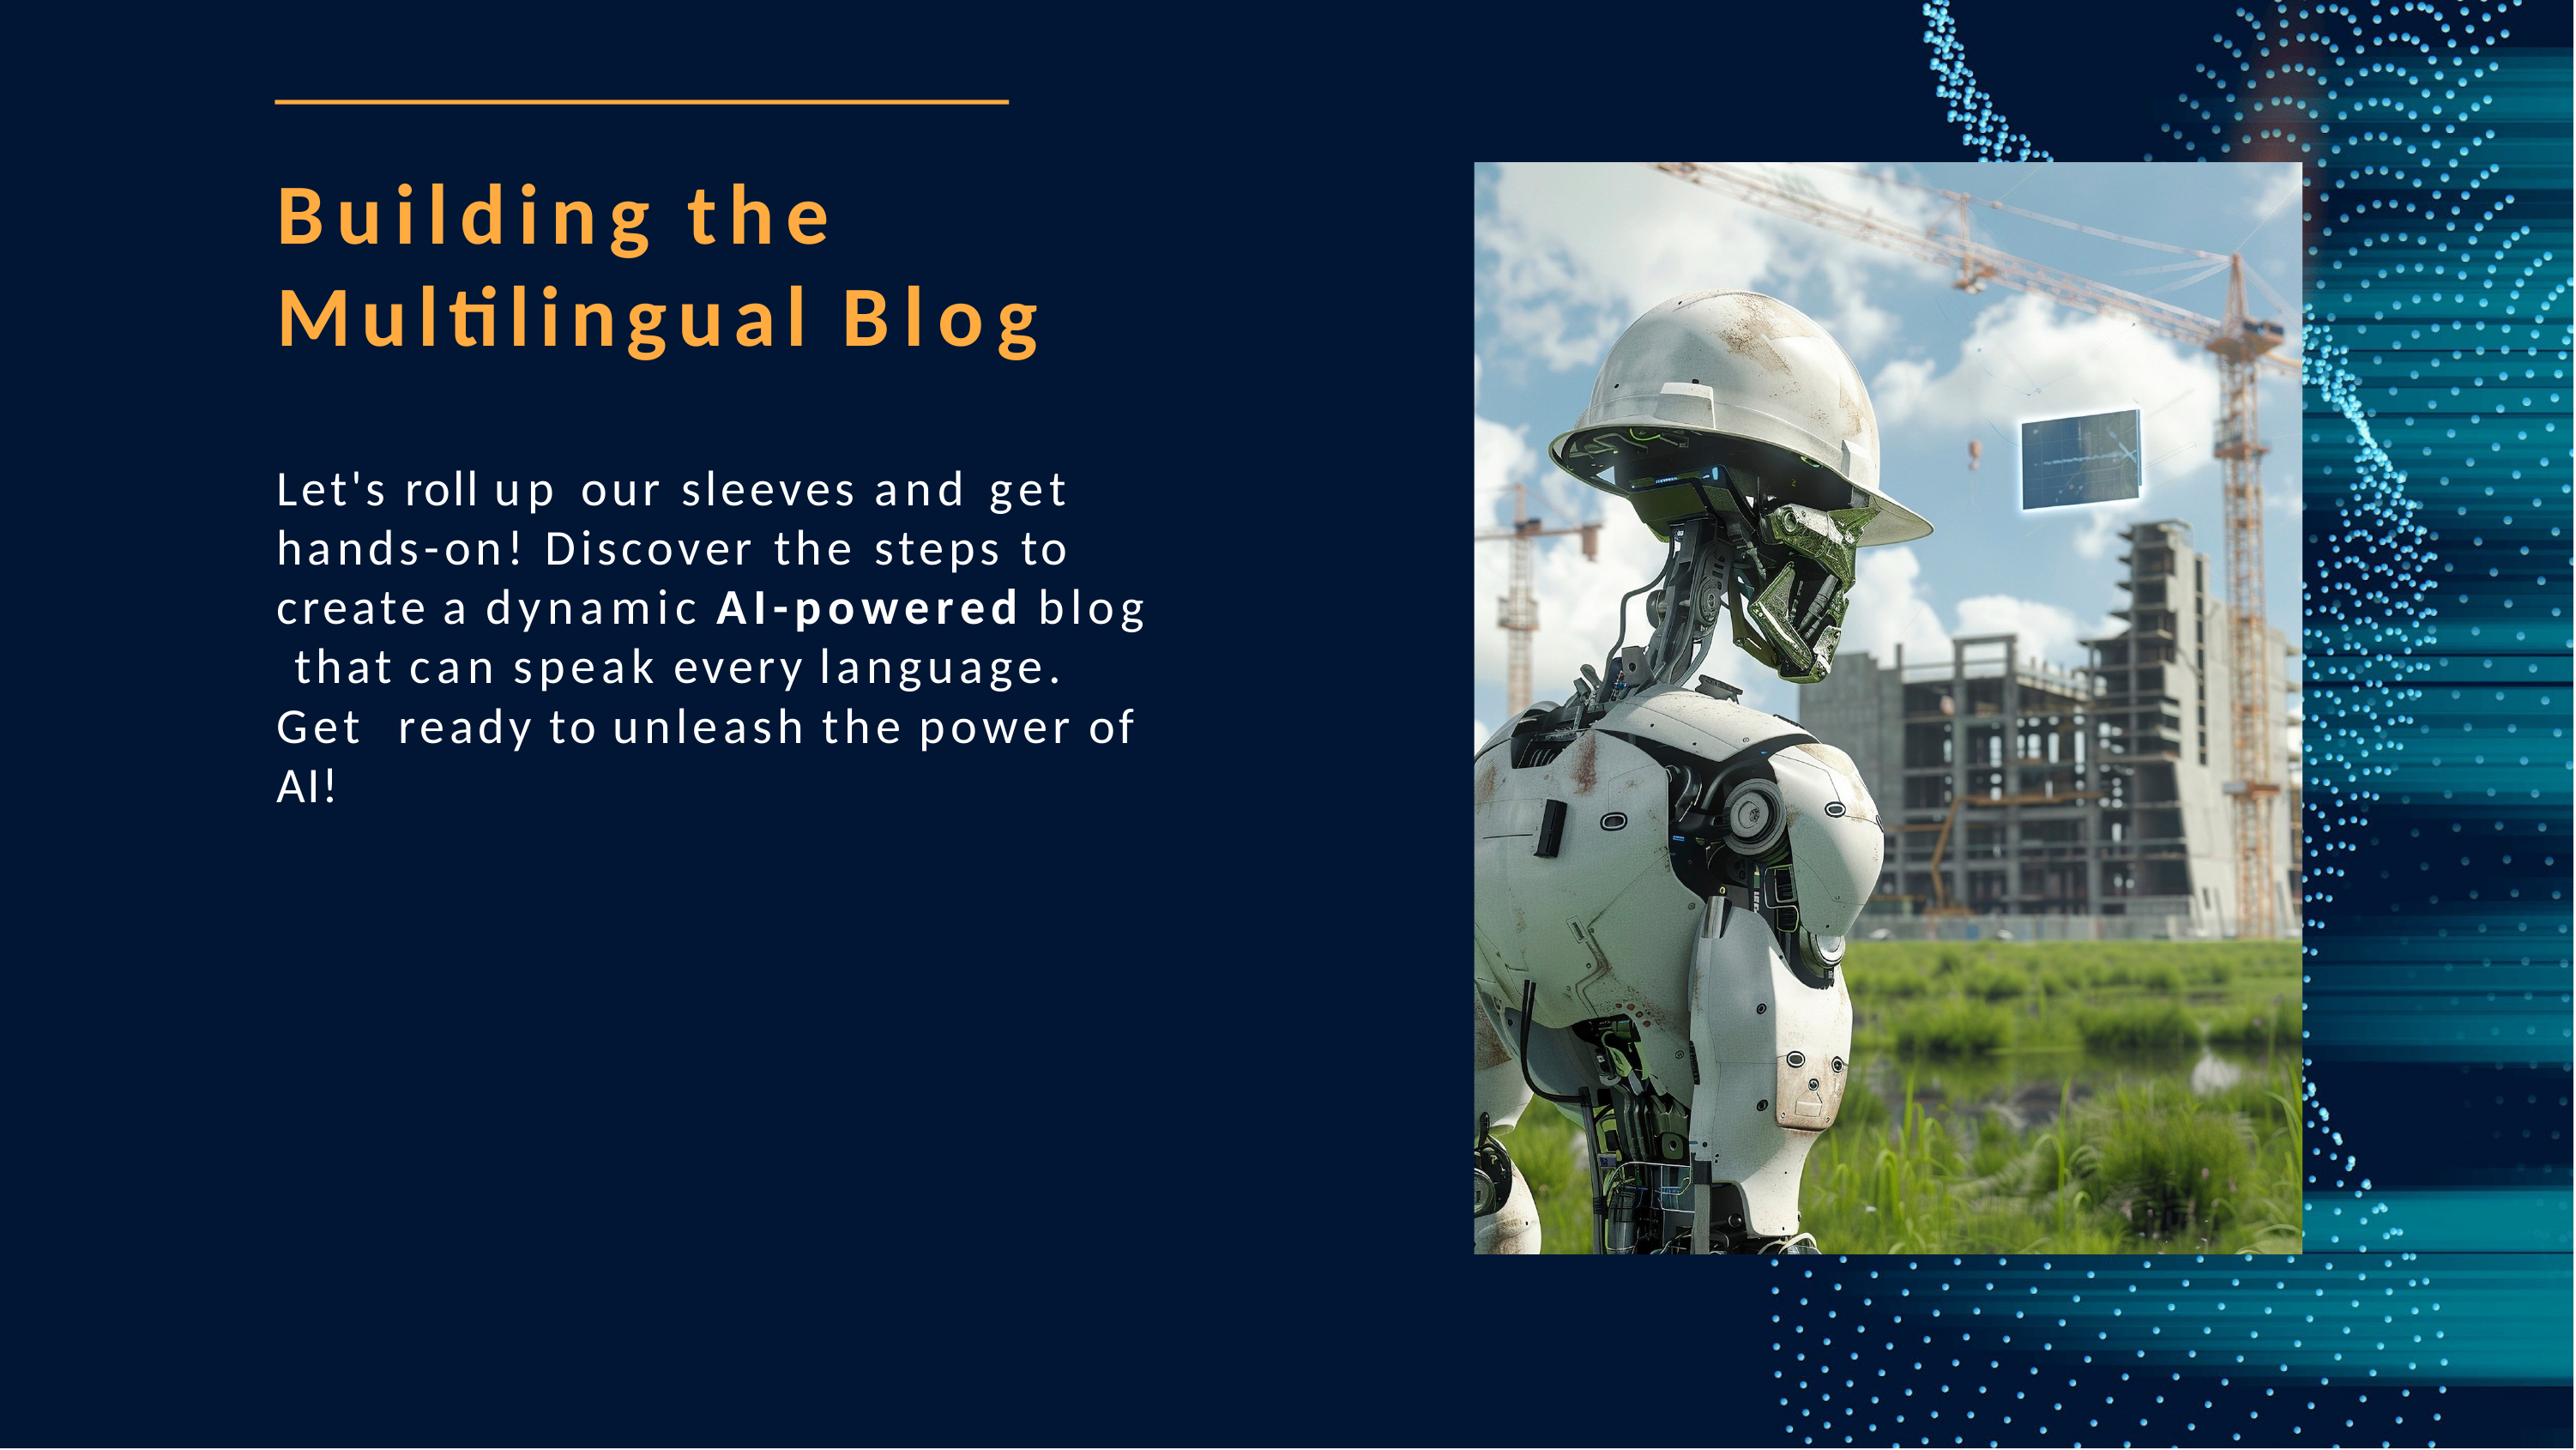

# Building the
Multilingual Blog

Let's roll up our sleeves and get  hands-on! Discover the steps to  create a dynamic AI-powered blog  that can speak every language. Get  ready to unleash the power of AI!